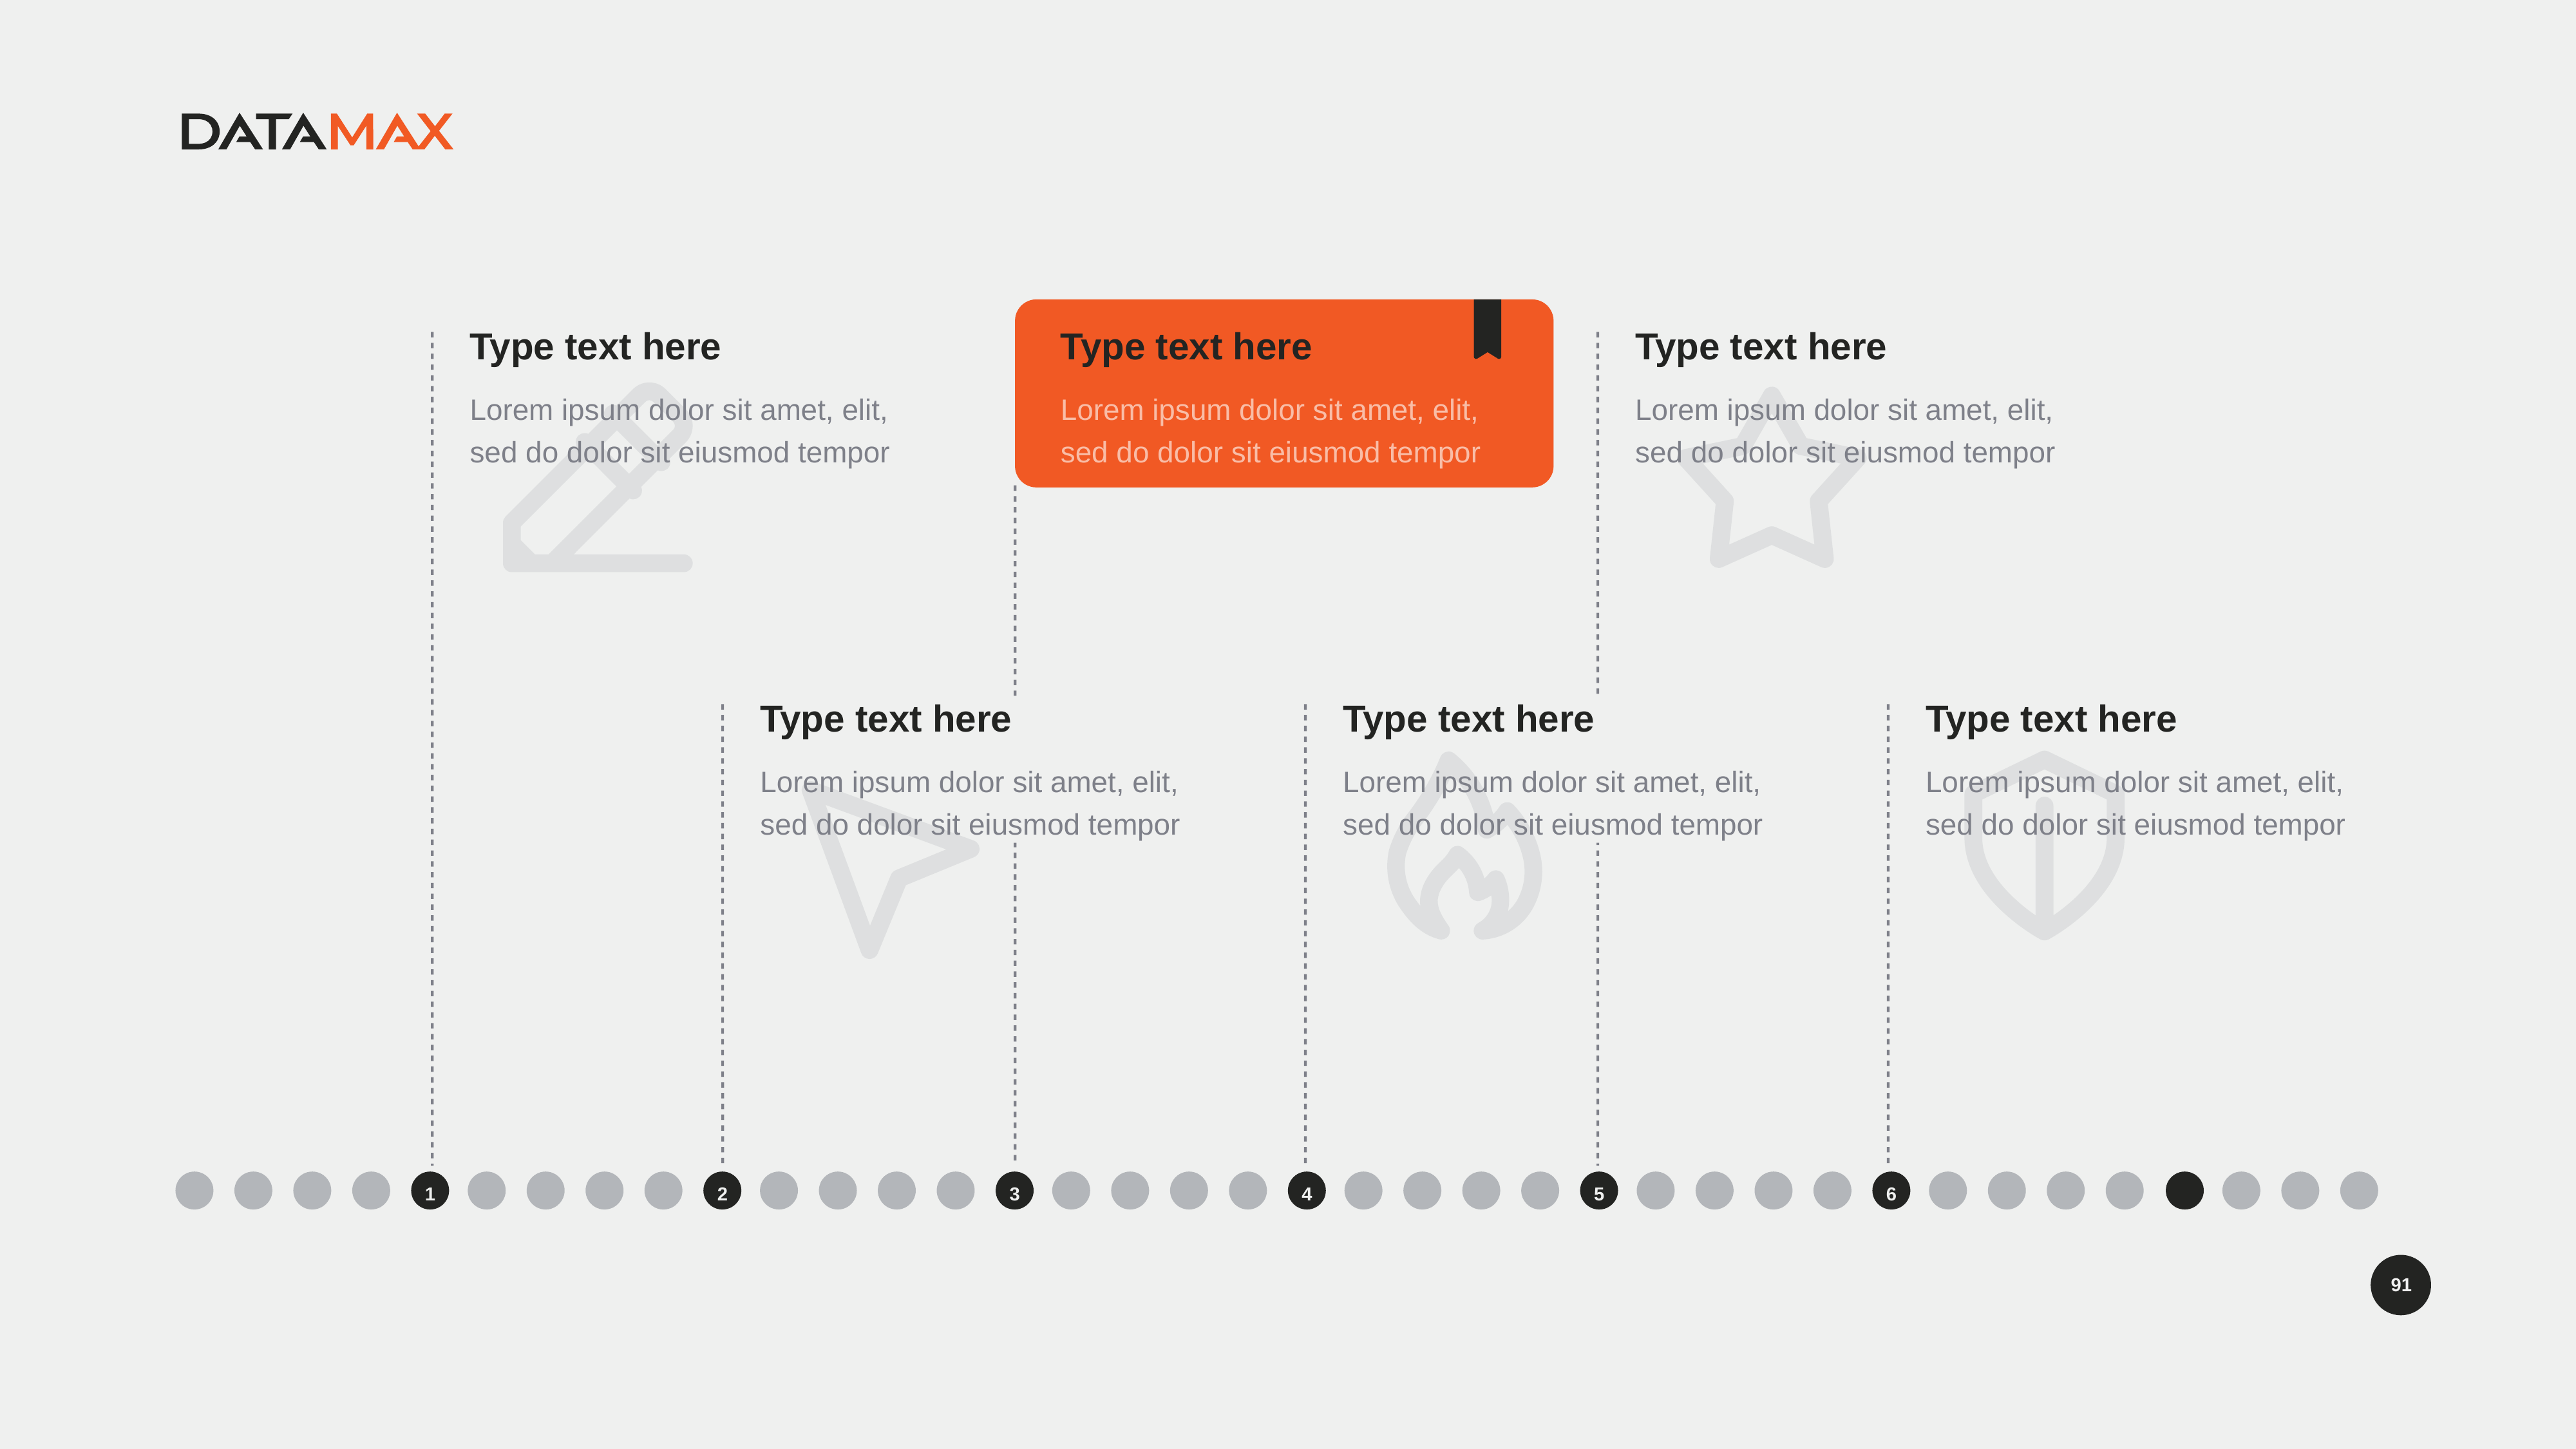

Type text here
Lorem ipsum dolor sit amet, elit, sed do dolor sit eiusmod tempor

Type text here

Lorem ipsum dolor sit amet, elit, sed do dolor sit eiusmod tempor

Type text here

Lorem ipsum dolor sit amet, elit, sed do dolor sit eiusmod tempor

Type text here

Lorem ipsum dolor sit amet, elit, sed do dolor sit eiusmod tempor

Type text here

Lorem ipsum dolor sit amet, elit, sed do dolor sit eiusmod tempor

Type text here

Lorem ipsum dolor sit amet, elit, sed do dolor sit eiusmod tempor

1
2
3
4
5
6
91